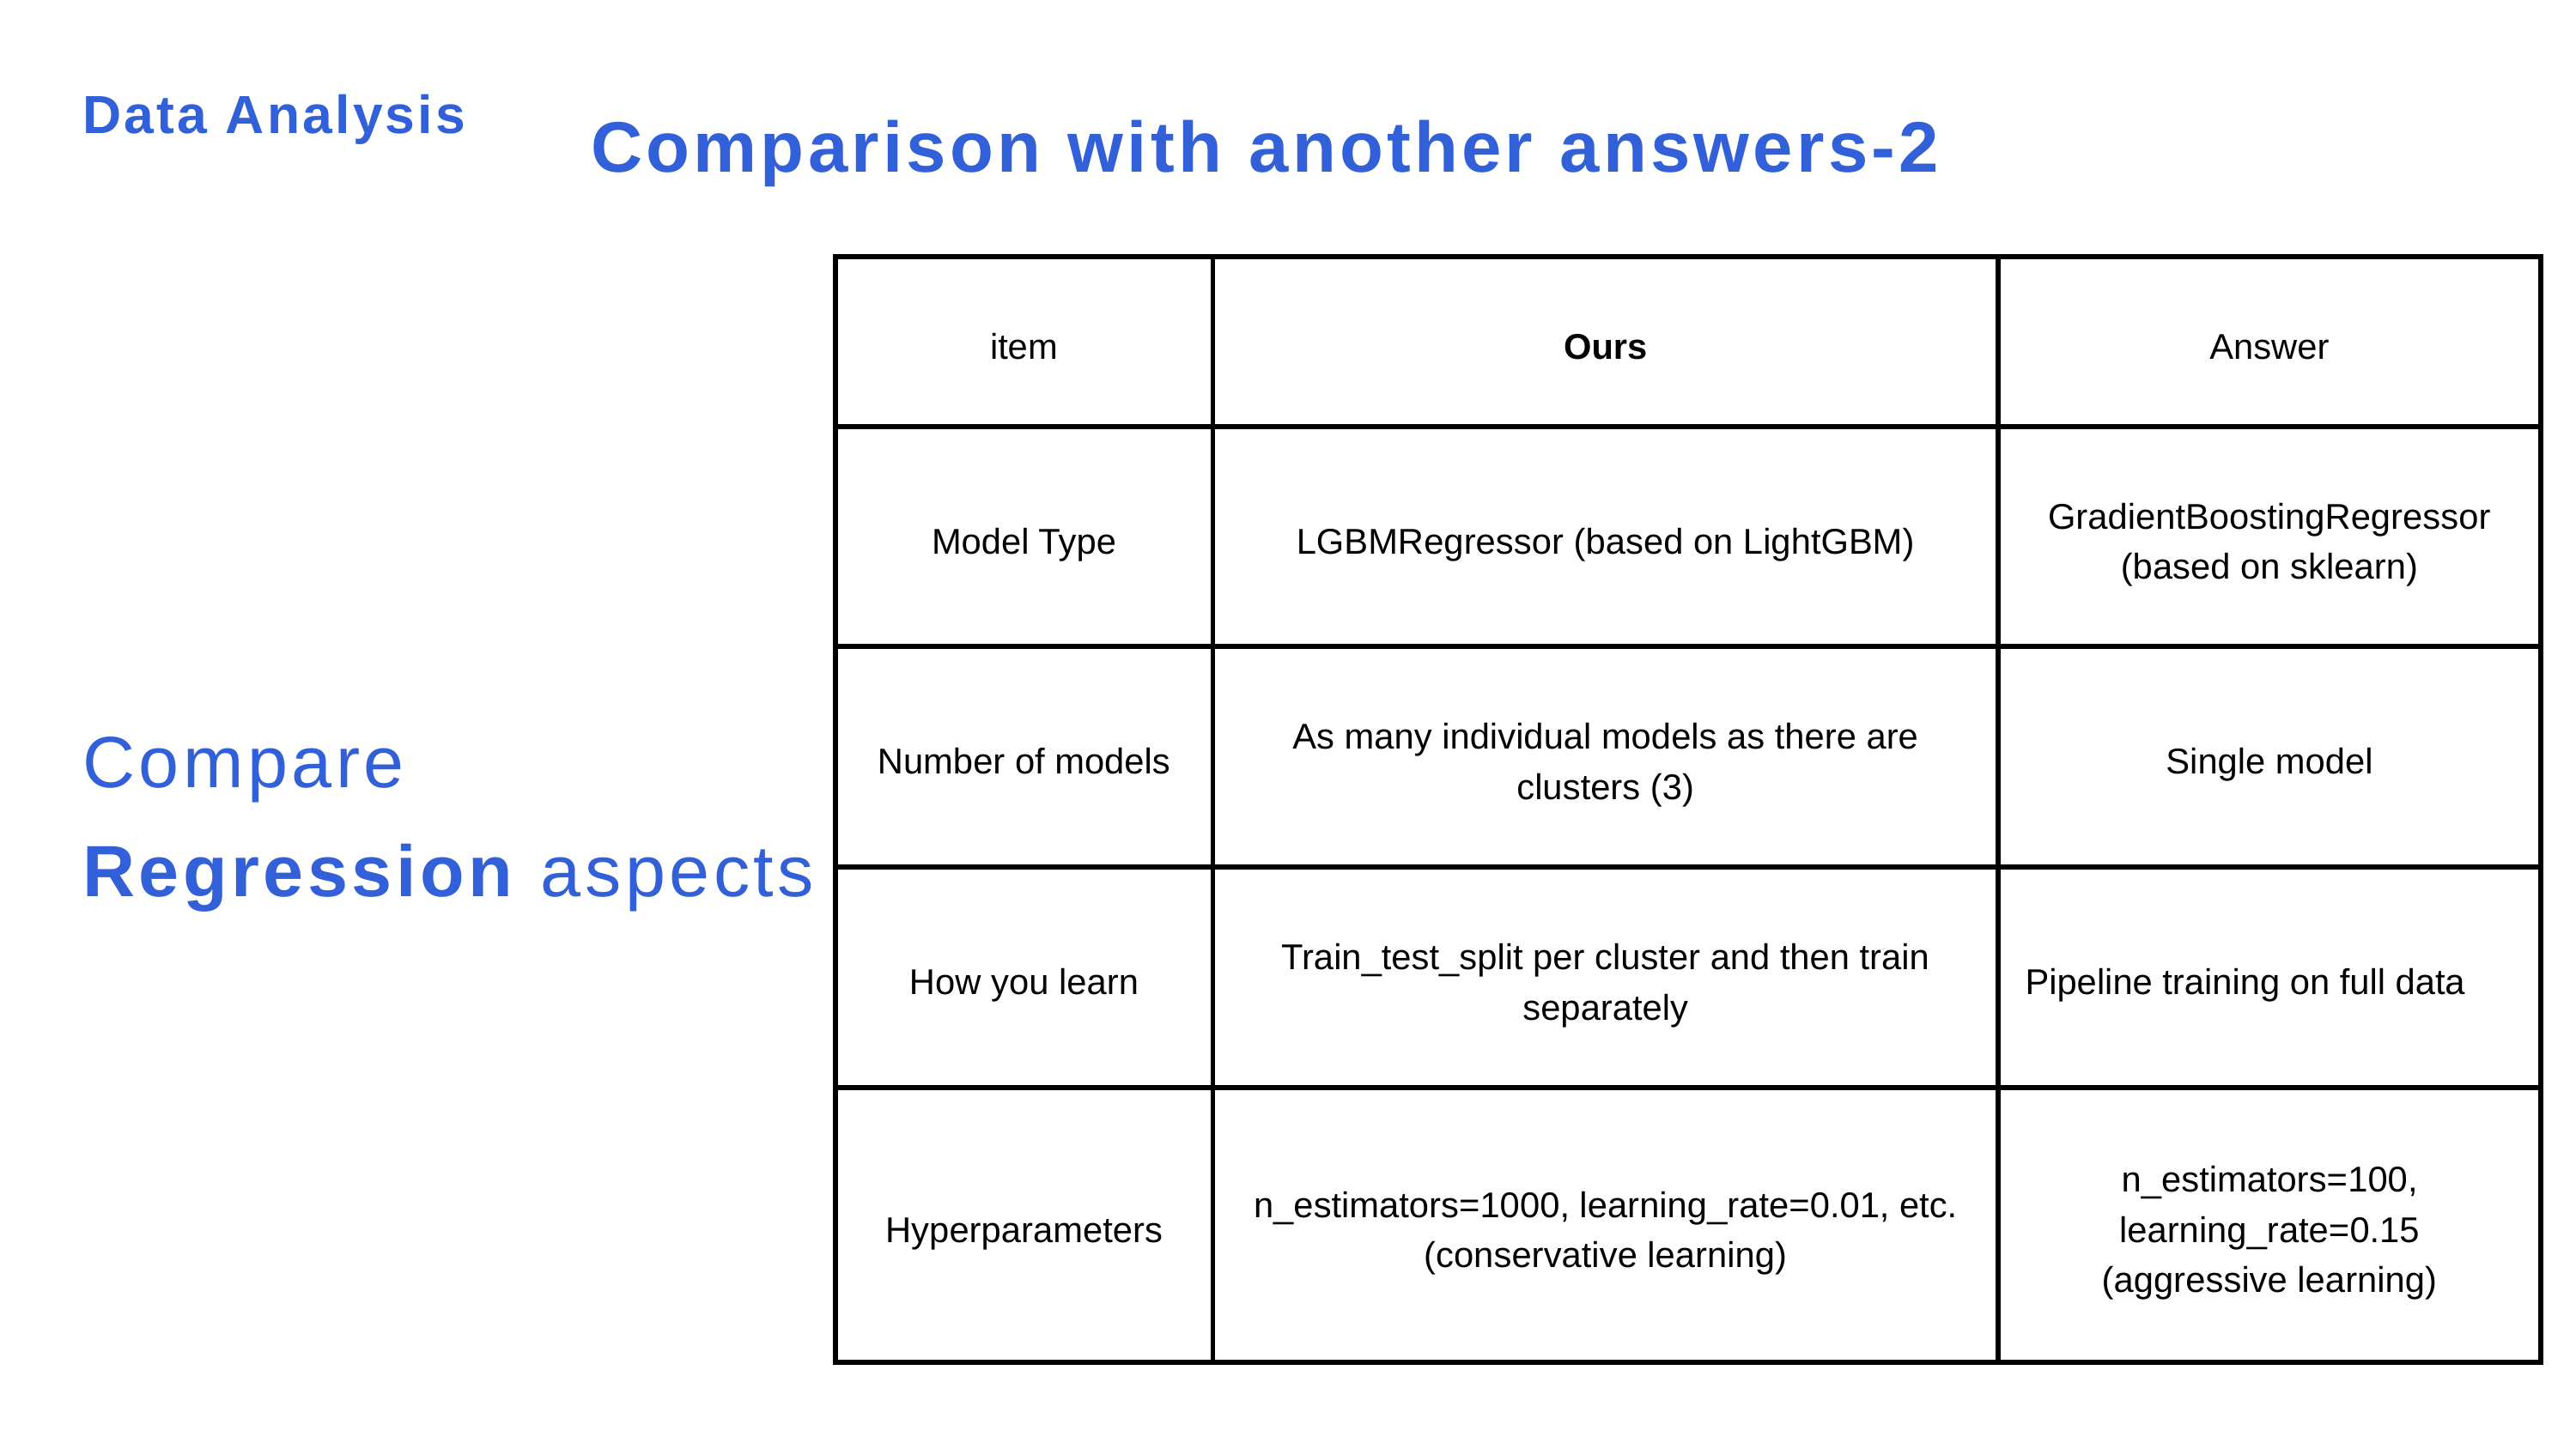

Data Analysis
Comparison with another answers-2
| item | Ours | Answer |
| --- | --- | --- |
| Model Type | LGBMRegressor (based on LightGBM) | GradientBoostingRegressor (based on sklearn) |
| Number of models | As many individual models as there are clusters (3) | Single model |
| How you learn | Train\_test\_split per cluster and then train separately | Pipeline training on full data |
| Hyperparameters | n\_estimators=1000, learning\_rate=0.01, etc. (conservative learning) | n\_estimators=100, learning\_rate=0.15 (aggressive learning) |
Compare
Regression aspects